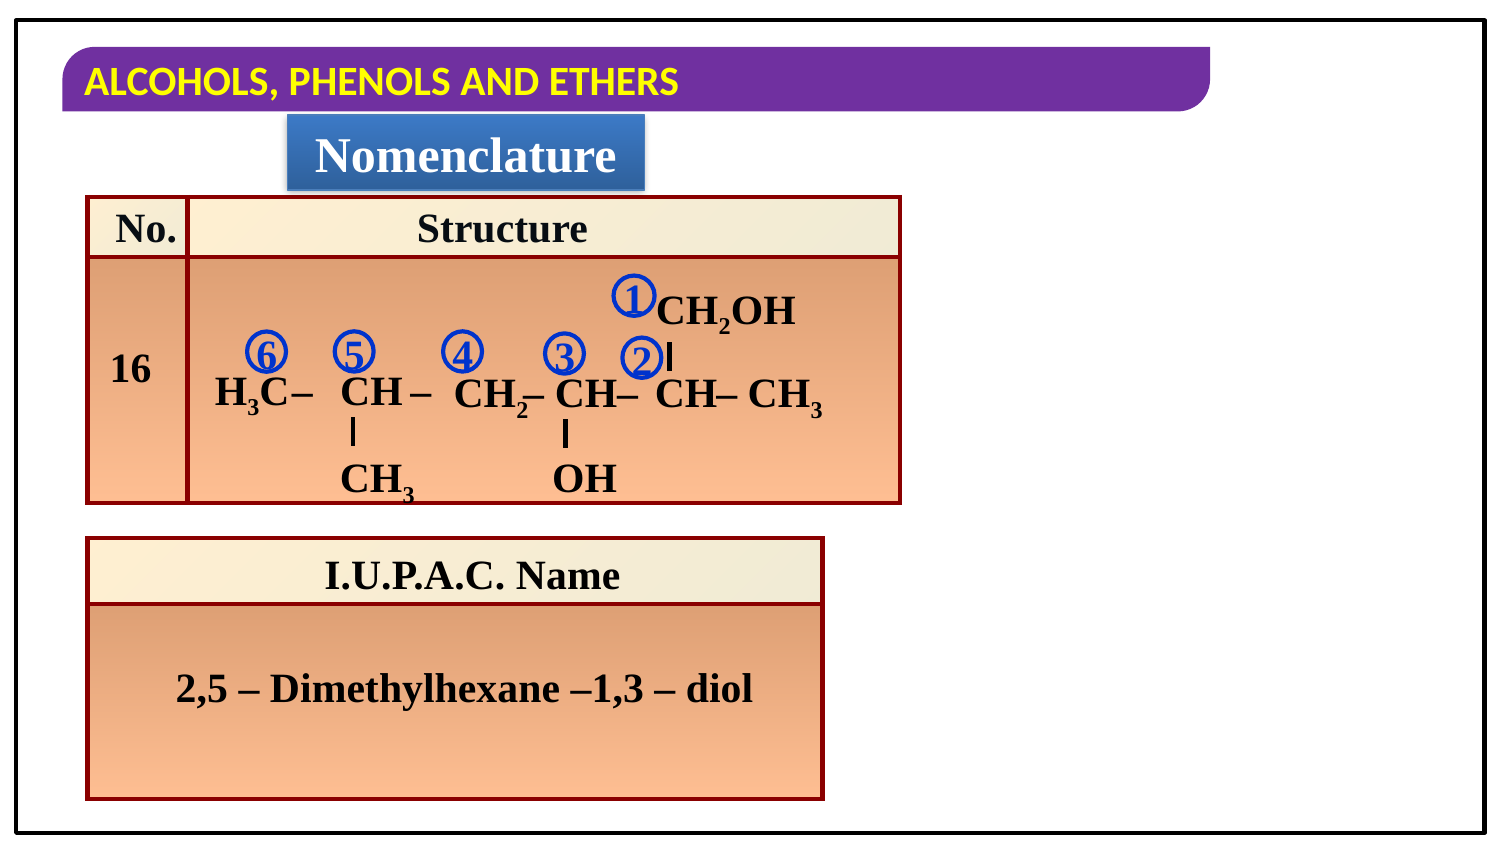

Nomenclature
No.
Structure
|  |  |
| --- | --- |
|  |  |
1

CH2OH
H3C
–
CH
–
CH2
–
CH
–
CH
– CH3
CH3
OH
5

4

6

3

2

16
|  |
| --- |
|  |
I.U.P.A.C. Name
2,5 – Dimethylhexane –1,3 – diol